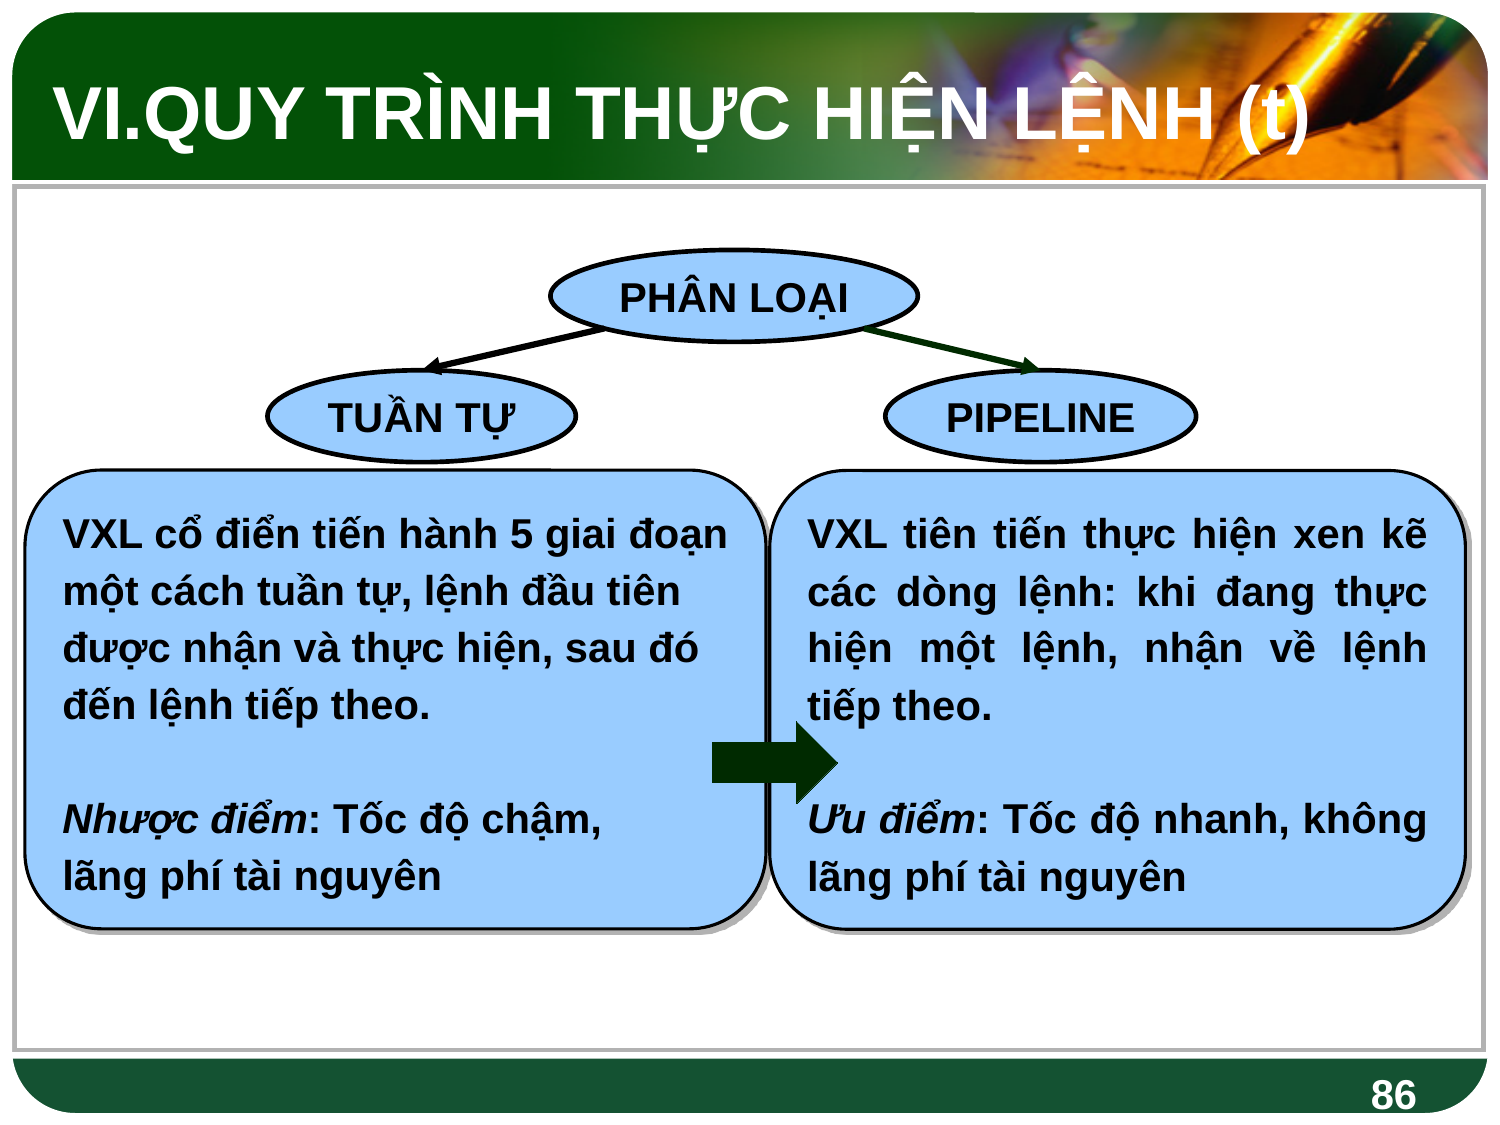

VI.QUY TRÌNH THỰC HIỆN LỆNH (t)
PHÂN LOẠI
TUẦN TỰ
PIPELINE
VXL cổ điển tiến hành 5 giai đoạn
một cách tuần tự, lệnh đầu tiên
được nhận và thực hiện, sau đó
đến lệnh tiếp theo.

Nhược điểm: Tốc độ chậm,
lãng phí tài nguyên
VXL tiên tiến thực hiện xen kẽ các dòng lệnh: khi đang thực hiện một lệnh, nhận về lệnh tiếp theo.

Ưu điểm: Tốc độ nhanh, không
lãng phí tài nguyên